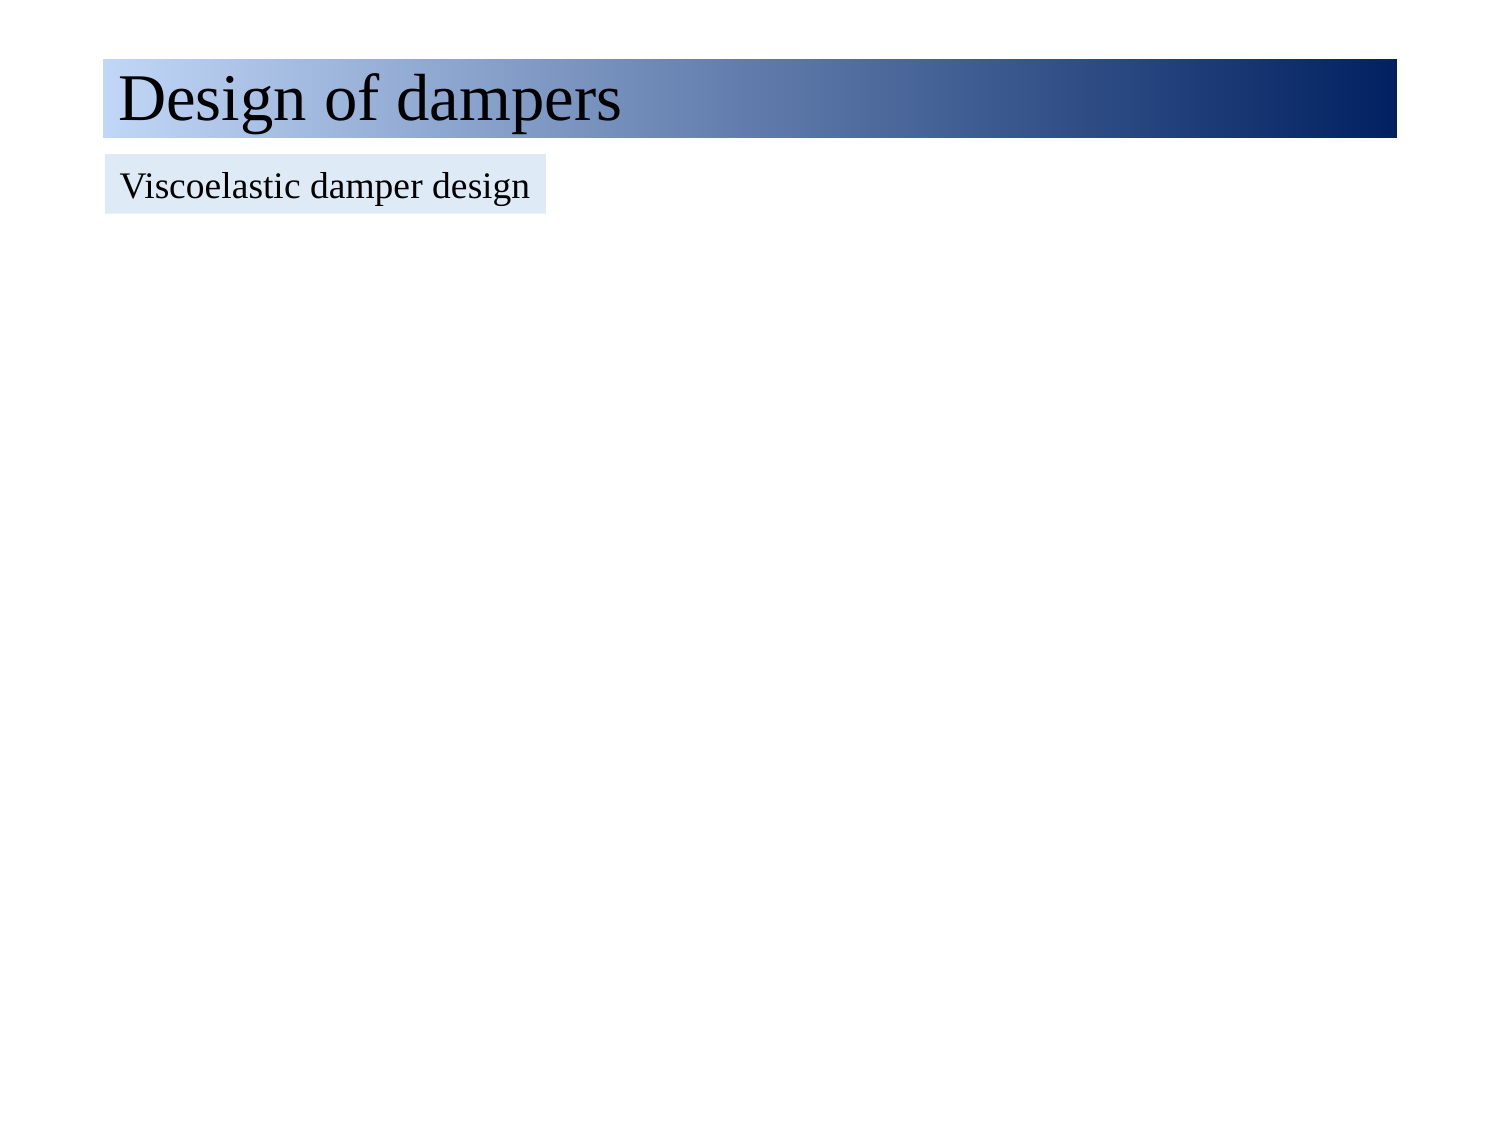

# Design of dampers
Viscoelastic damper design